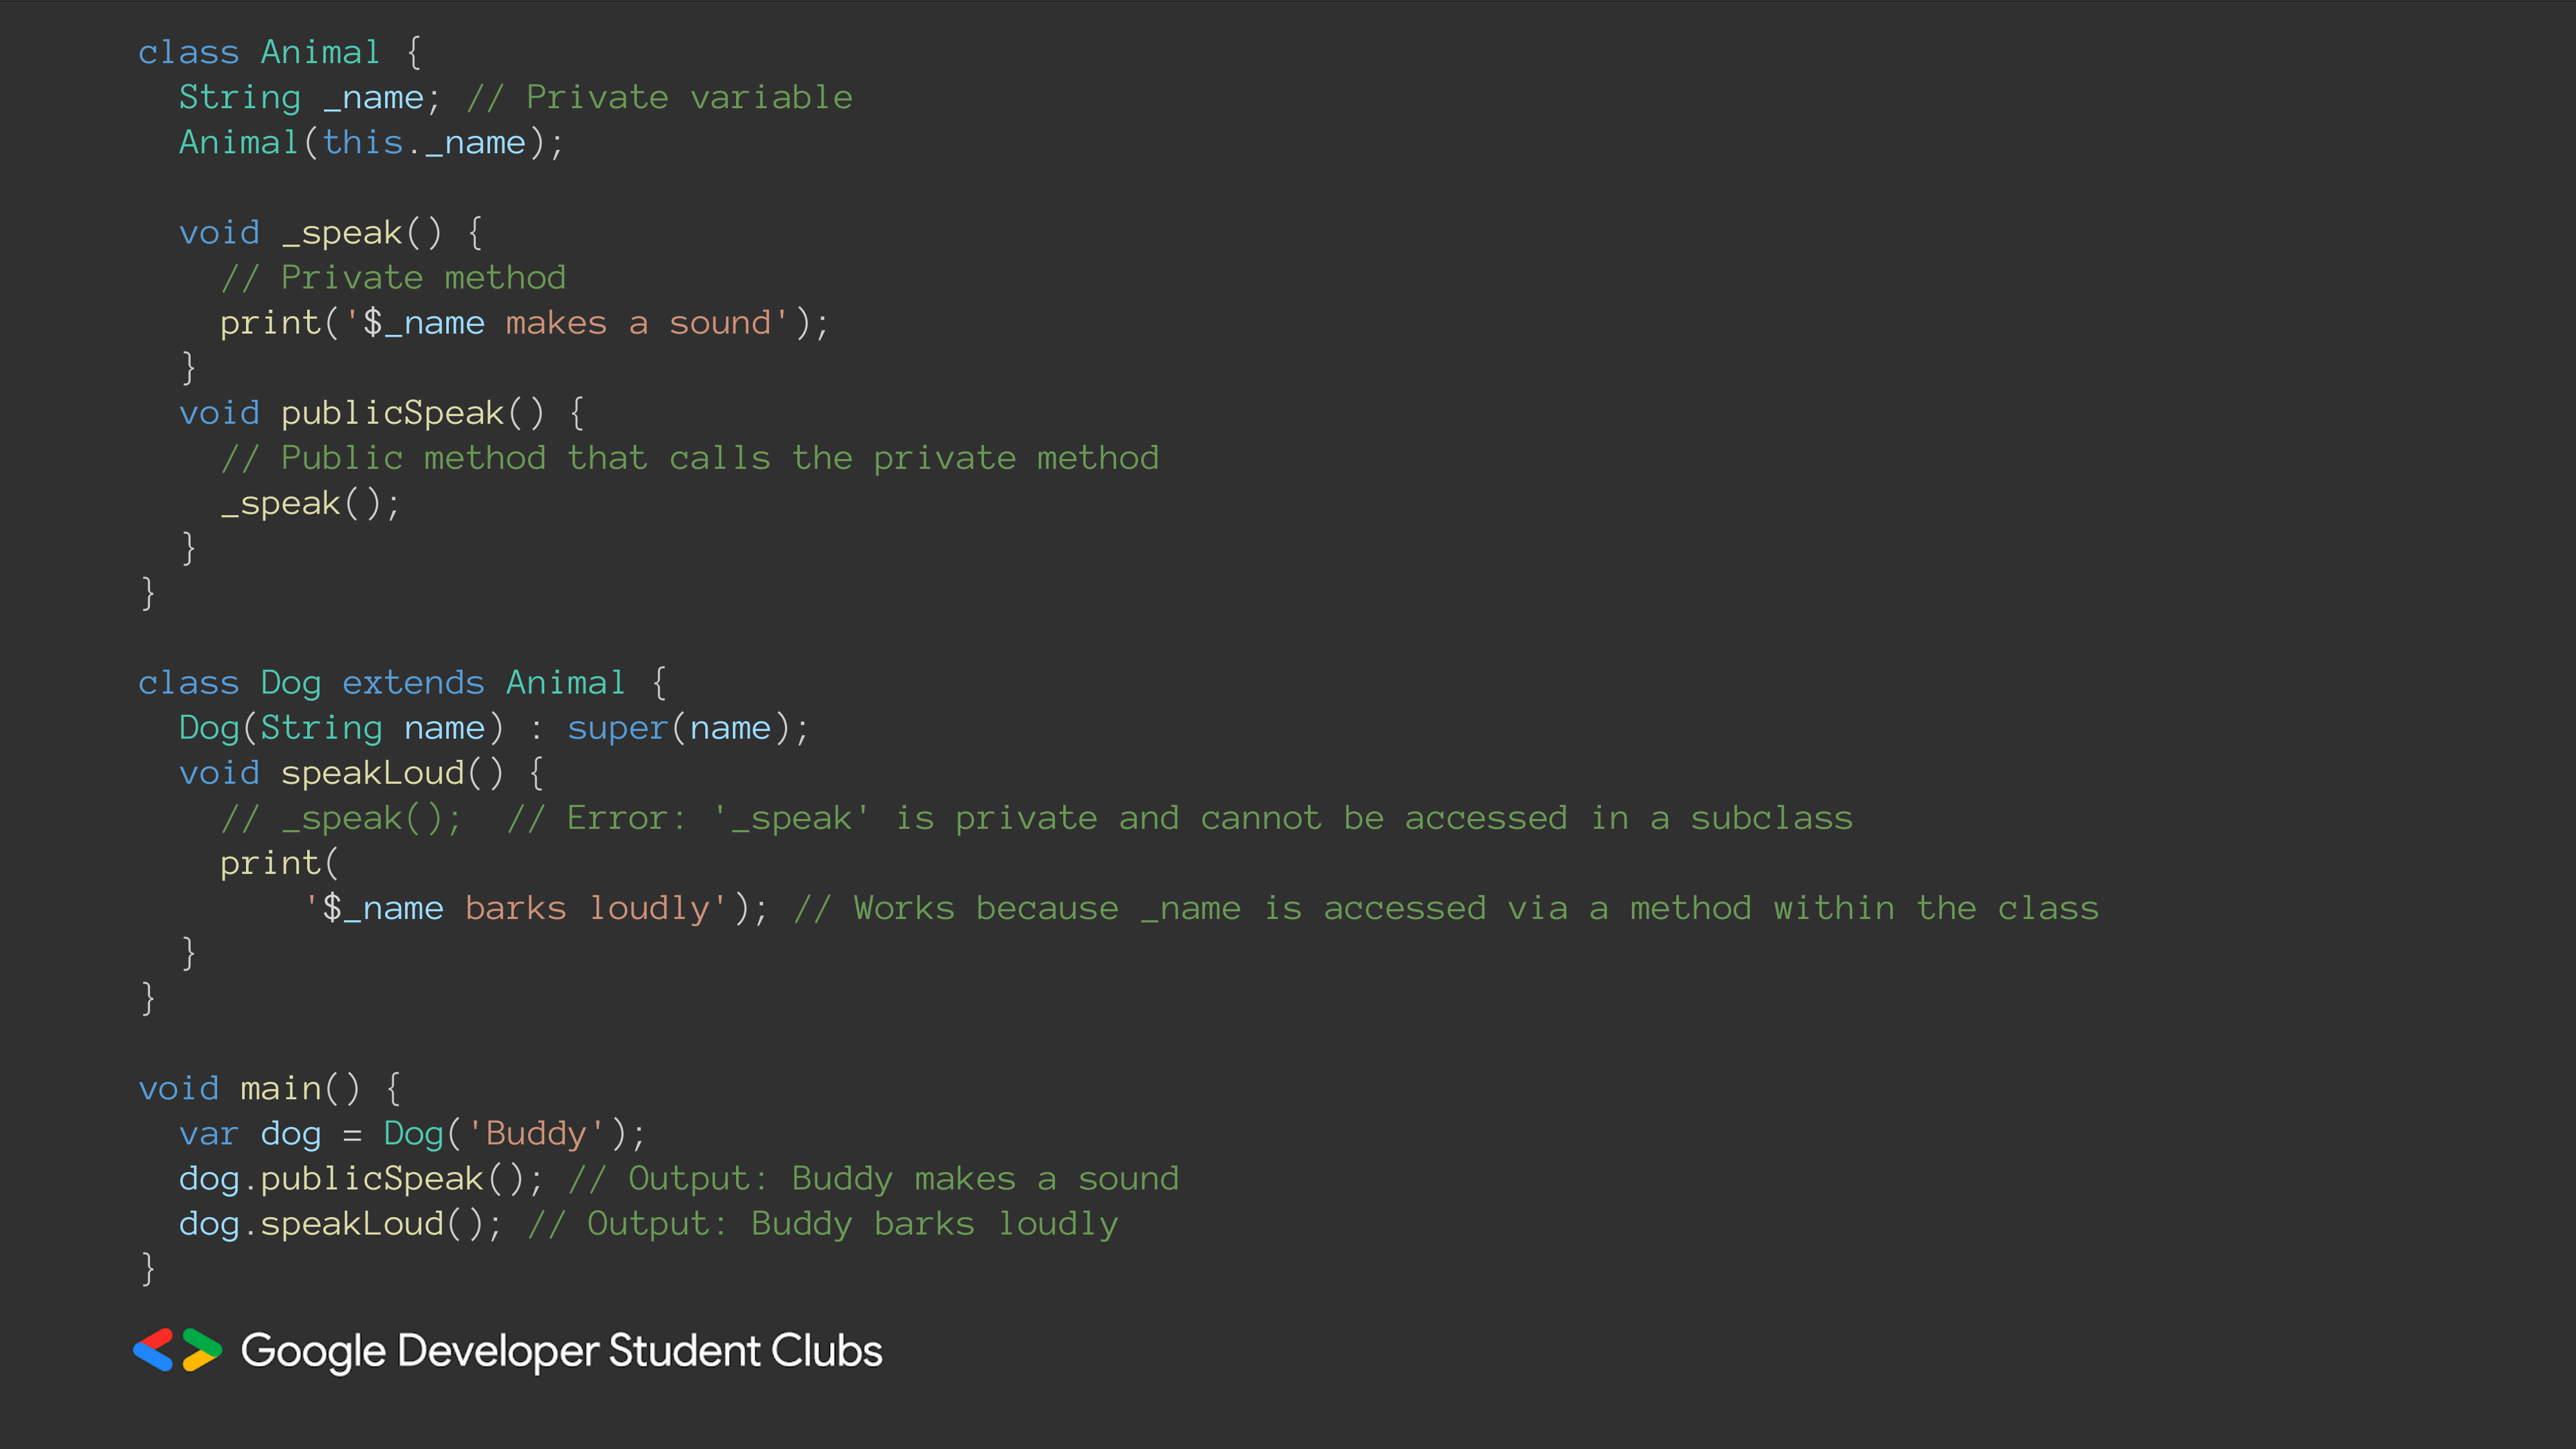

class Animal {
  String _name; // Private variable
  Animal(this._name);
  void _speak() {
    // Private method
    print('$_name makes a sound');
  }
  void publicSpeak() {
    // Public method that calls the private method
    _speak();
  }
}
class Dog extends Animal {
  Dog(String name) : super(name);
  void speakLoud() {
    // _speak();  // Error: '_speak' is private and cannot be accessed in a subclass
    print(
        '$_name barks loudly'); // Works because _name is accessed via a method within the class
  }
}
void main() {
  var dog = Dog('Buddy');
  dog.publicSpeak(); // Output: Buddy makes a sound
  dog.speakLoud(); // Output: Buddy barks loudly
}